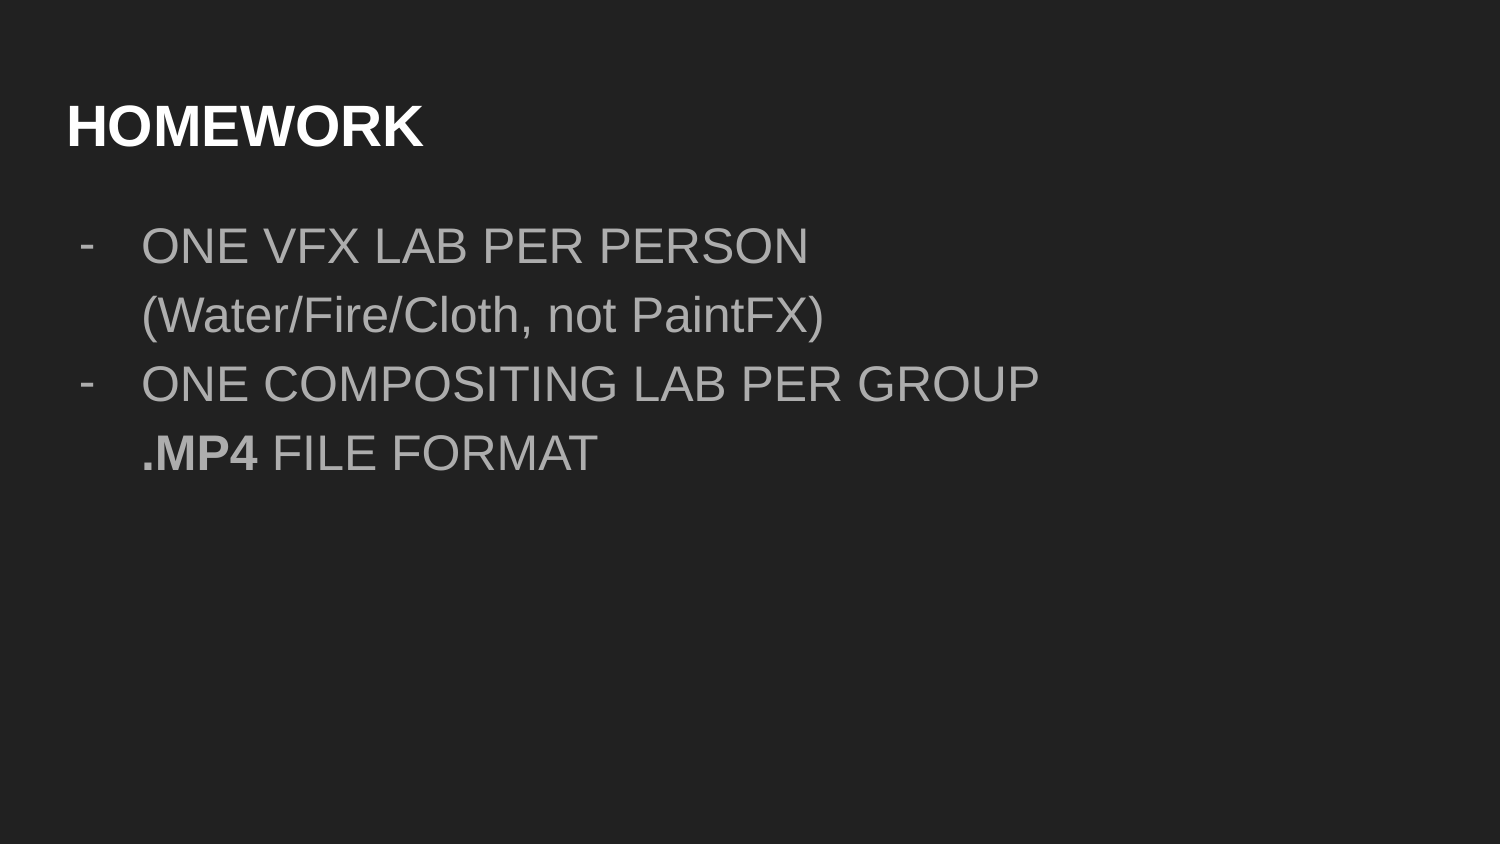

# HOMEWORK
ONE VFX LAB PER PERSON
(Water/Fire/Cloth, not PaintFX)
ONE COMPOSITING LAB PER GROUP
.MP4 FILE FORMAT